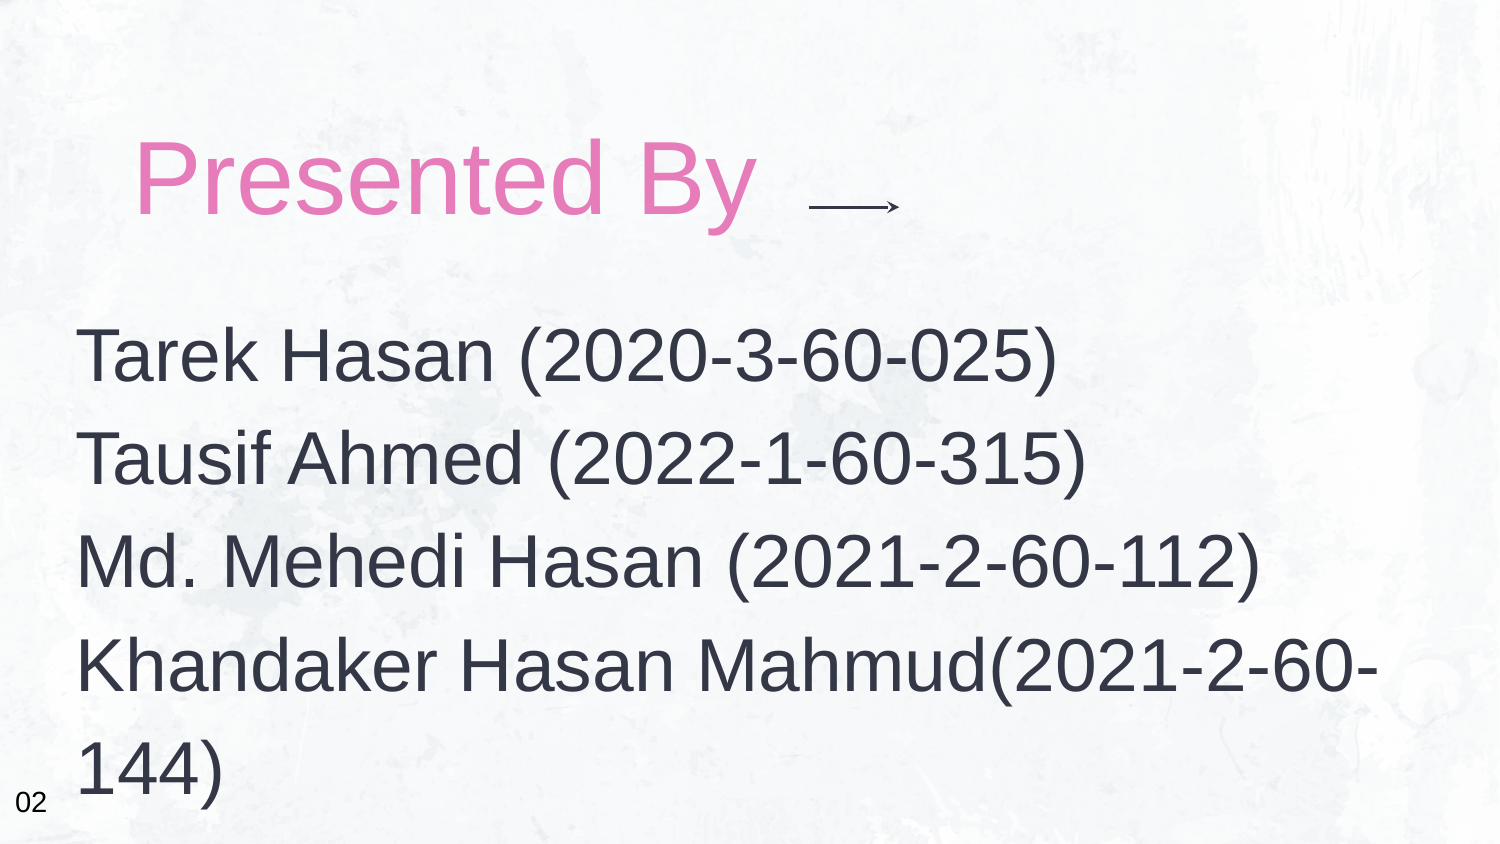

Presented By
# Tarek Hasan (2020-3-60-025) Tausif Ahmed (2022-1-60-315) Md. Mehedi Hasan (2021-2-60-112) Khandaker Hasan Mahmud(2021-2-60-144)
02